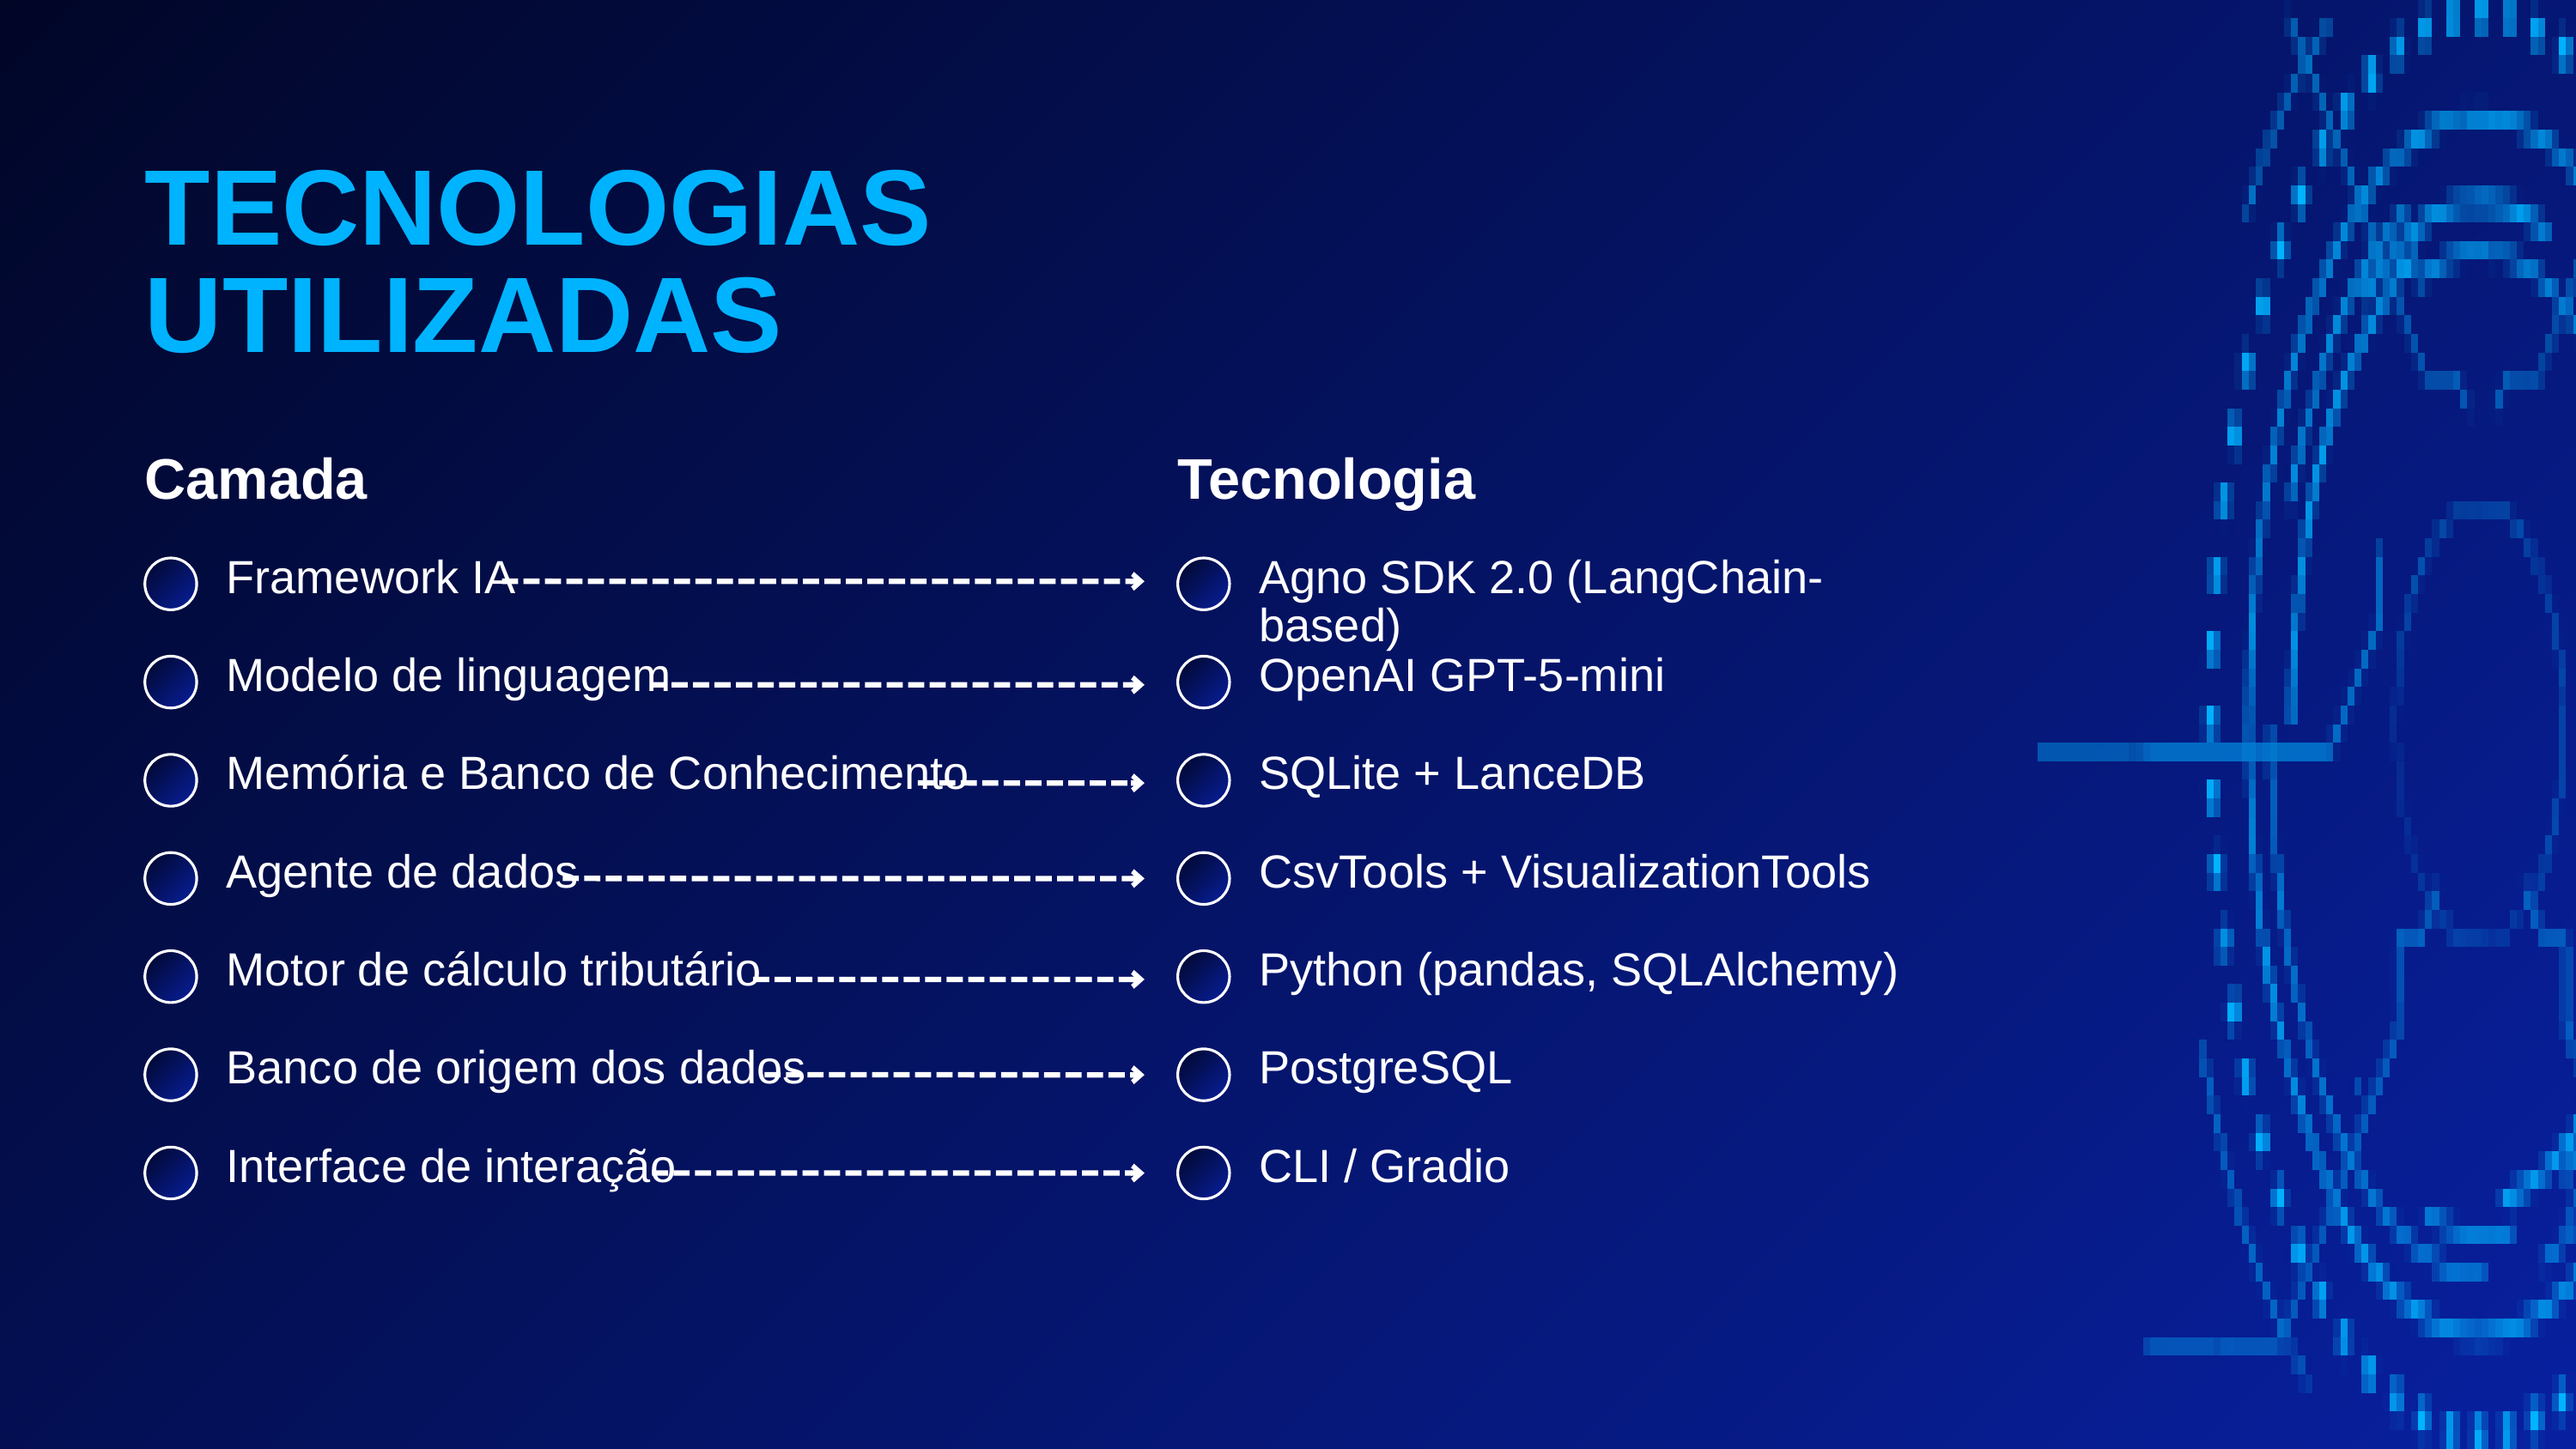

TECNOLOGIAS UTILIZADAS

Camada
Tecnologia
Framework IA
Agno SDK 2.0 (LangChain-based)

Modelo de linguagem
OpenAI GPT-5-mini

Memória e Banco de Conhecimento
SQLite + LanceDB

Agente de dados
CsvTools + VisualizationTools

Motor de cálculo tributário
Python (pandas, SQLAlchemy)

Banco de origem dos dados
PostgreSQL

Interface de interação
CLI / Gradio